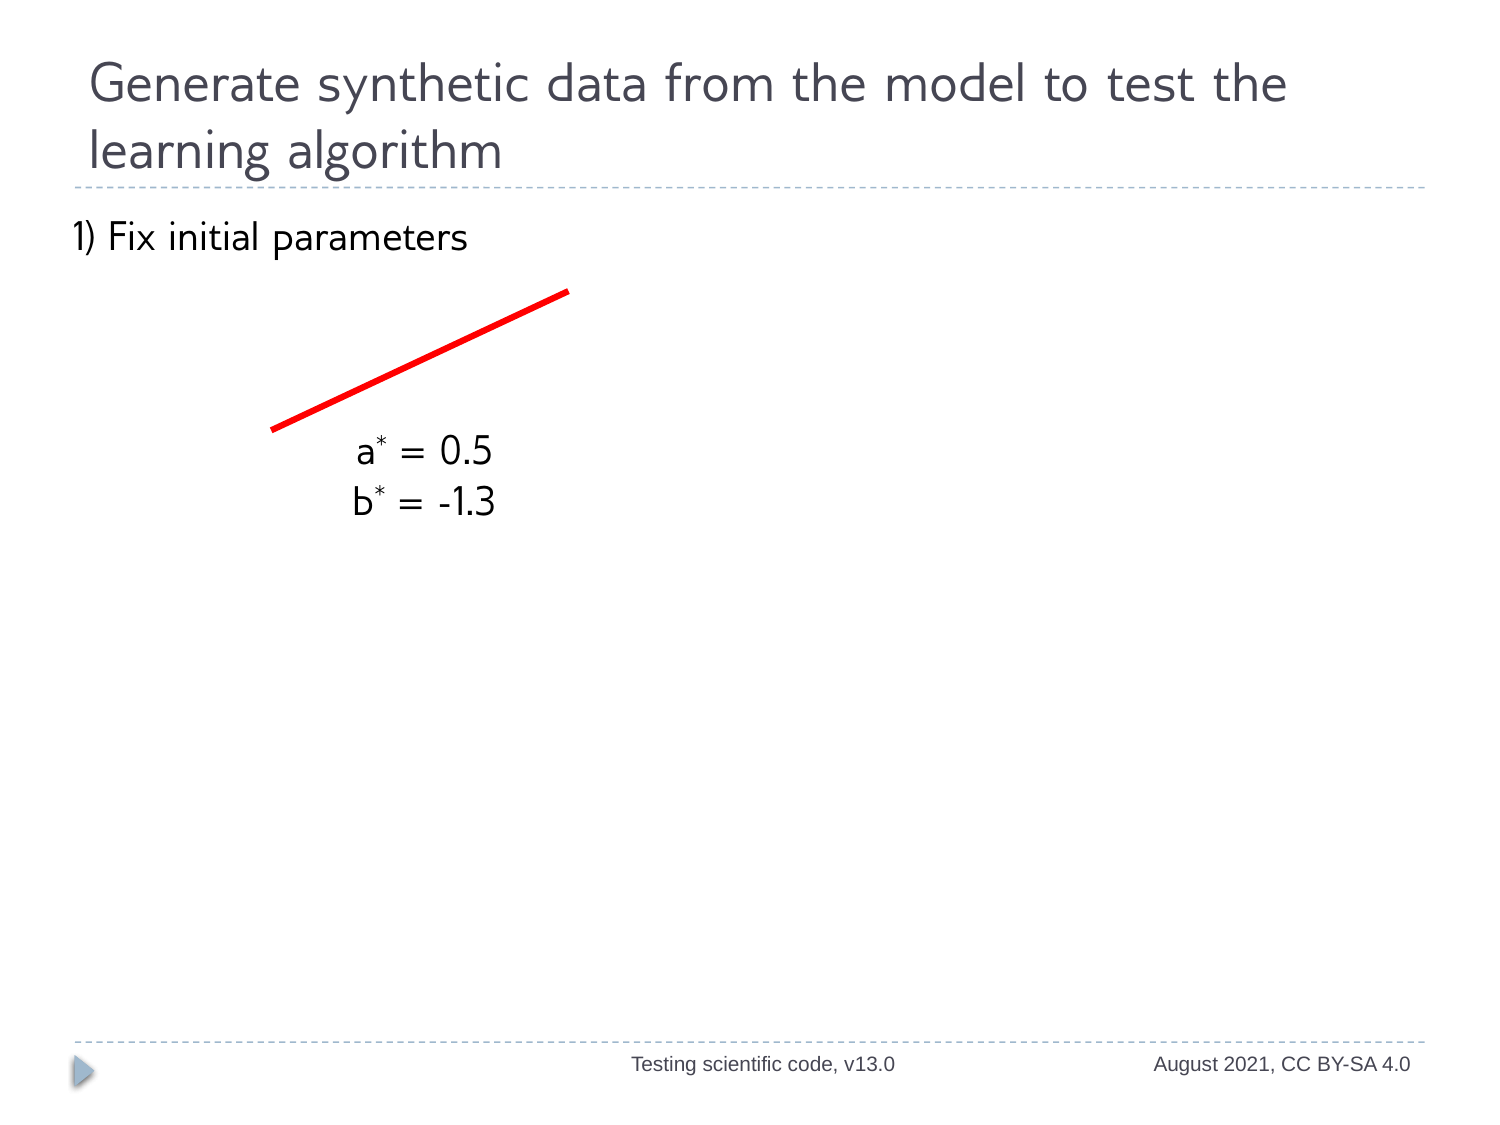

# Generate synthetic data from the model to test the learning algorithm
1) Fix initial parameters
a* = 0.5
b* = -1.3
Testing scientific code, v13.0
August 2021, CC BY-SA 4.0